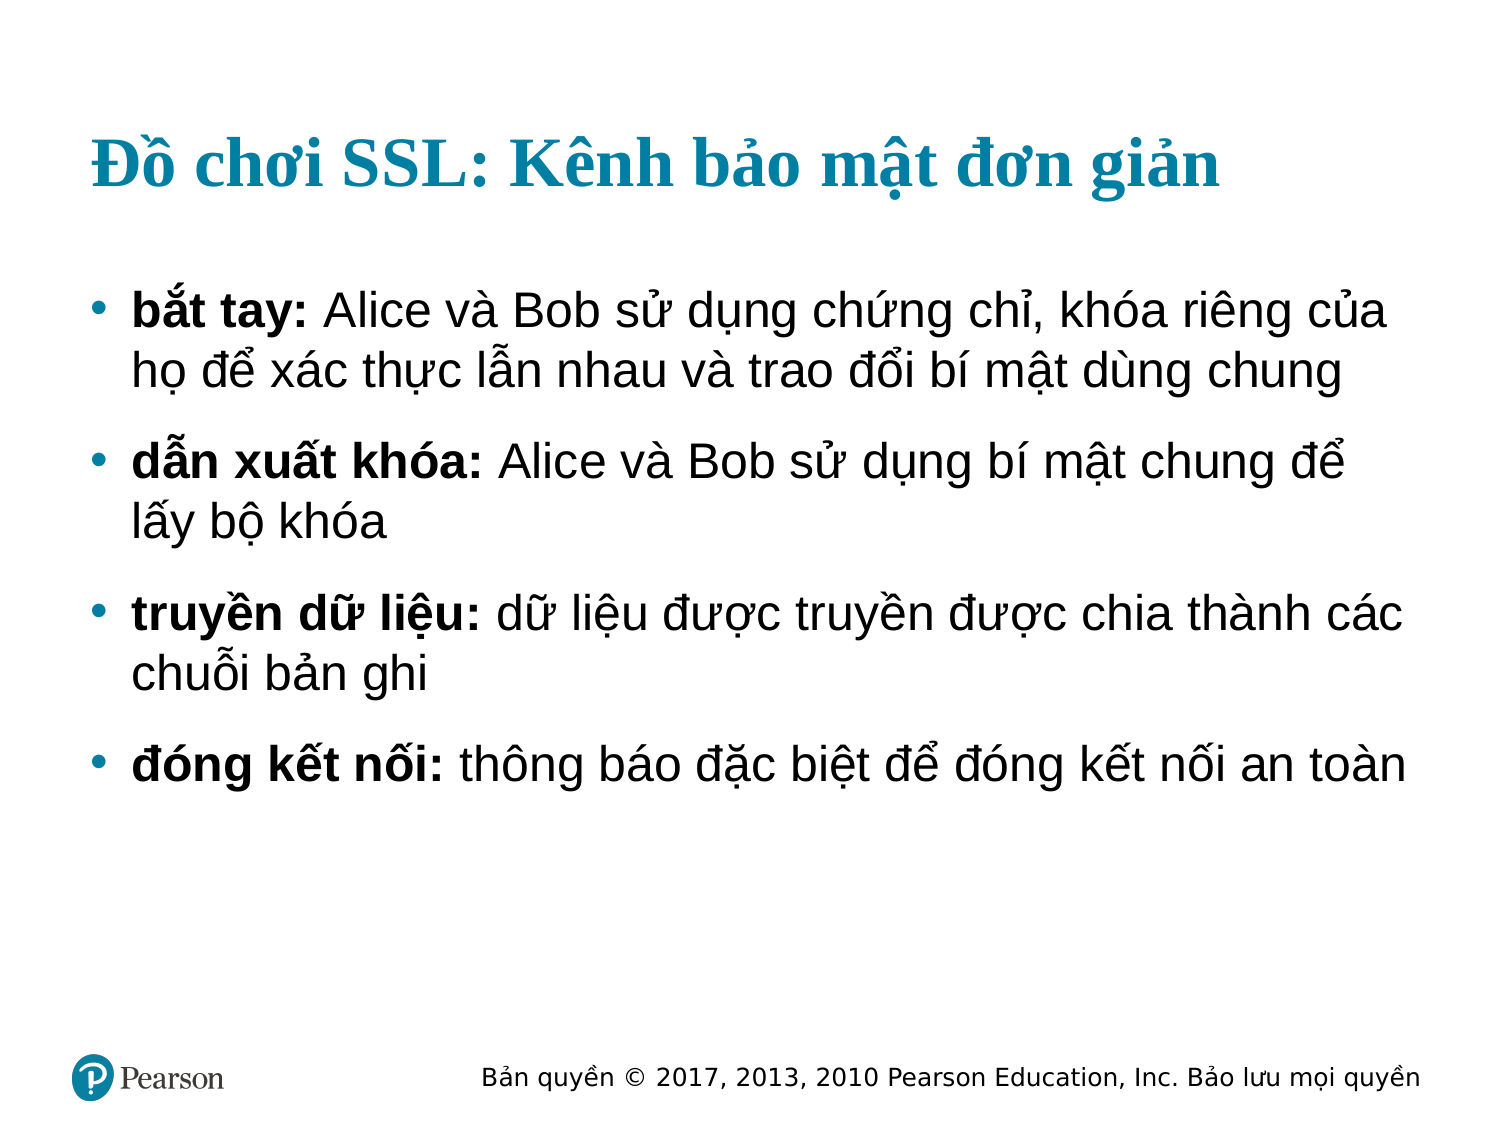

# Đồ chơi S S L: Kênh bảo mật đơn giản
bắt tay: Alice và Bob sử dụng chứng chỉ, khóa riêng của họ để xác thực lẫn nhau và trao đổi bí mật dùng chung
dẫn xuất khóa: Alice và Bob sử dụng bí mật chung để lấy bộ khóa
truyền dữ liệu: dữ liệu được truyền được chia thành các chuỗi bản ghi
đóng kết nối: thông báo đặc biệt để đóng kết nối an toàn